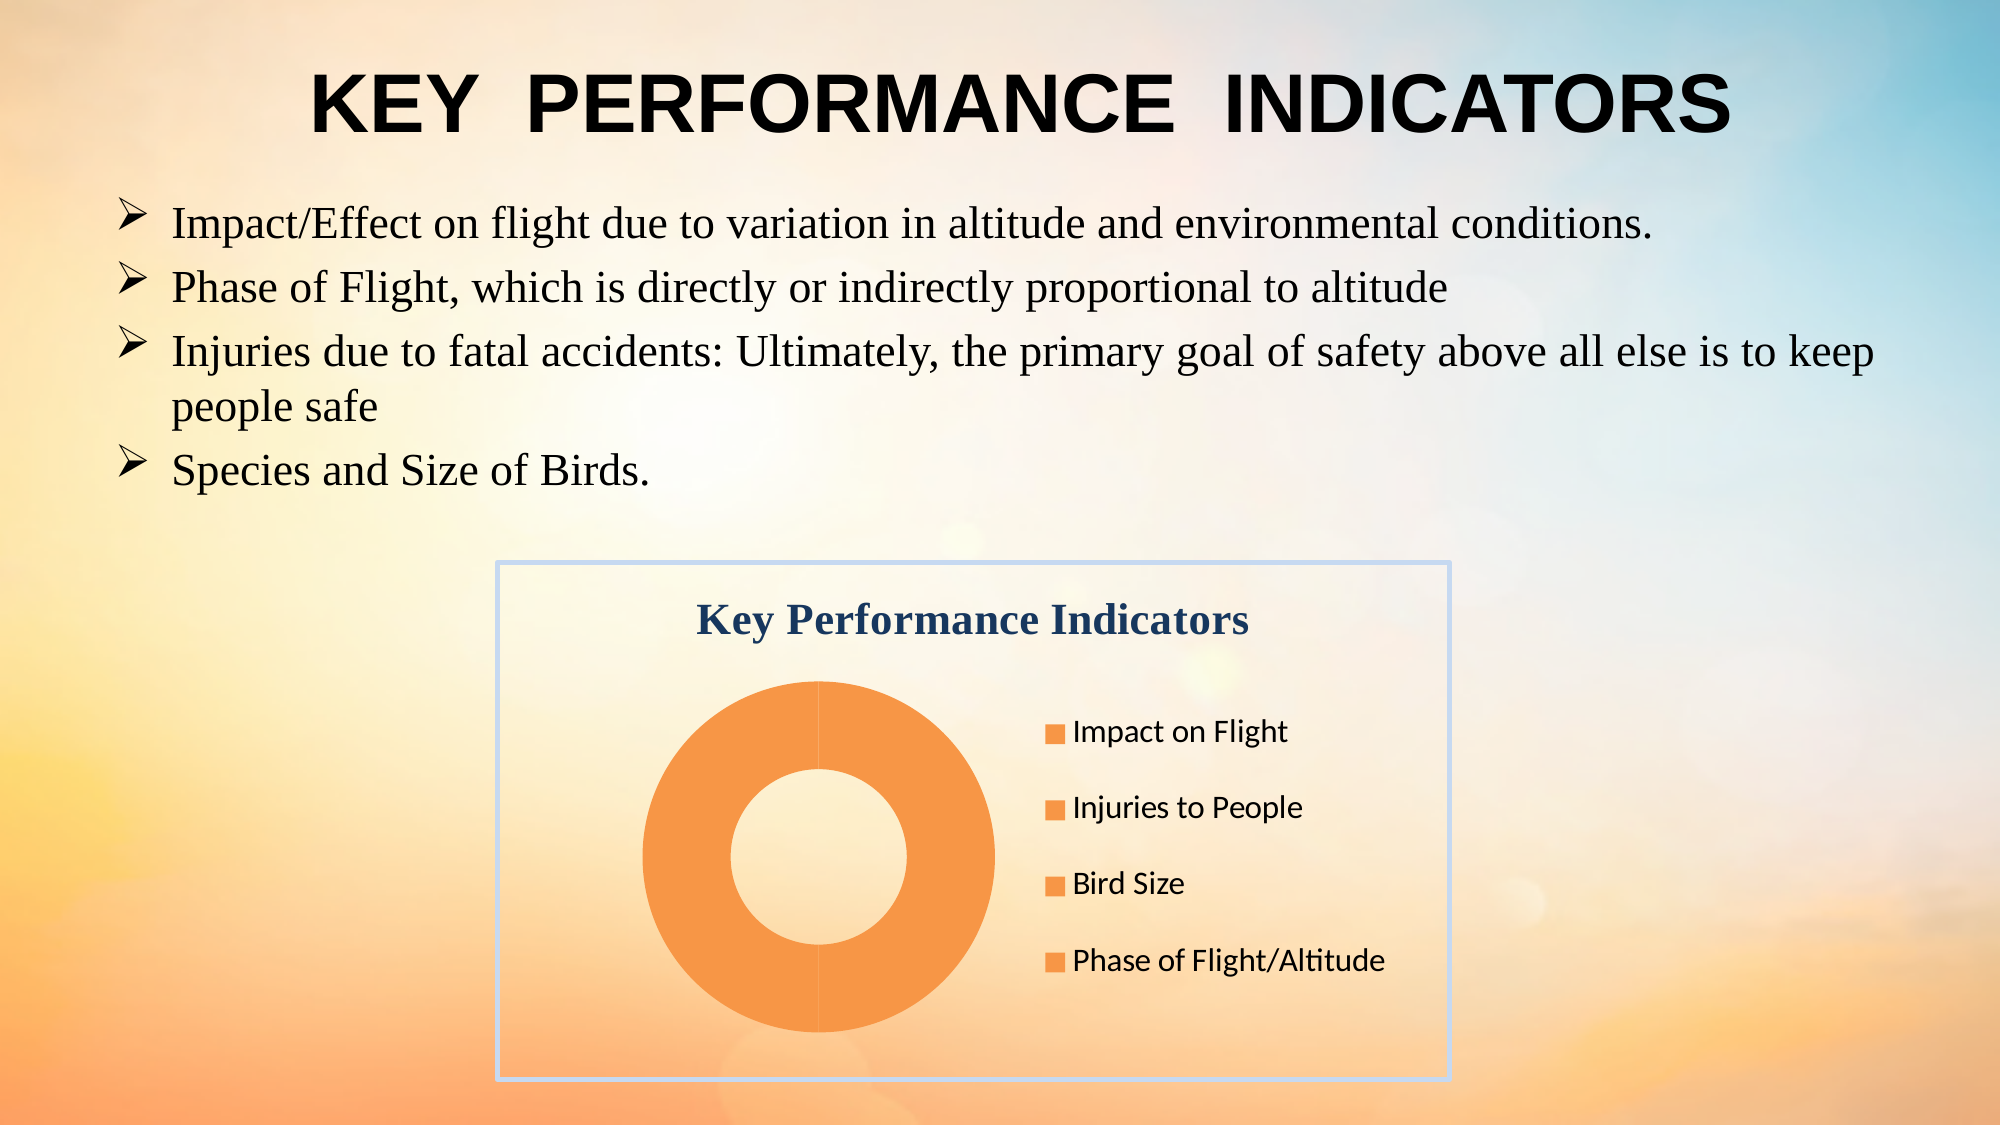

# KEY  PERFORMANCE  INDICATORS
Impact/Effect on flight due to variation in altitude and environmental conditions.
Phase of Flight, which is directly or indirectly proportional to altitude
Injuries due to fatal accidents: Ultimately, the primary goal of safety above all else is to keep people safe
Species and Size of Birds.

### Chart: Key Performance Indicators

| Category | Key Performance Indicators |
|---|---|
| Impact on Flight | 25.0 |
| Injuries to People | 25.0 |
| Bird Size | 25.0 |
| Phase of Flight/Altitude | 25.0 |